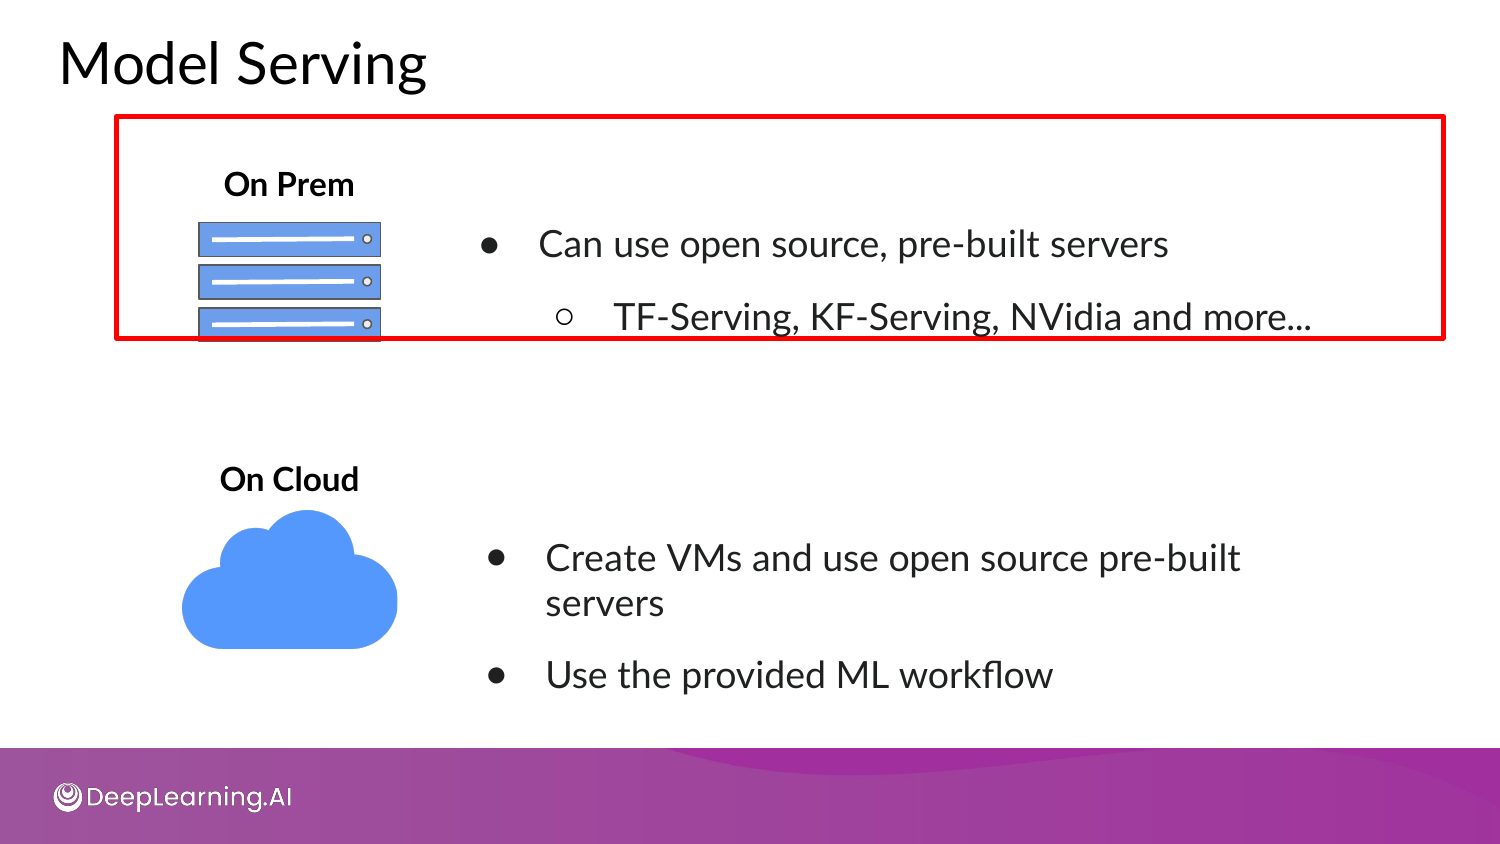

# Model Serving

On Prem
Can use open source, pre-built servers
TF-Serving, KF-Serving, NVidia and more...

On Cloud
Create VMs and use open source pre-built servers
Use the provided ML workﬂow